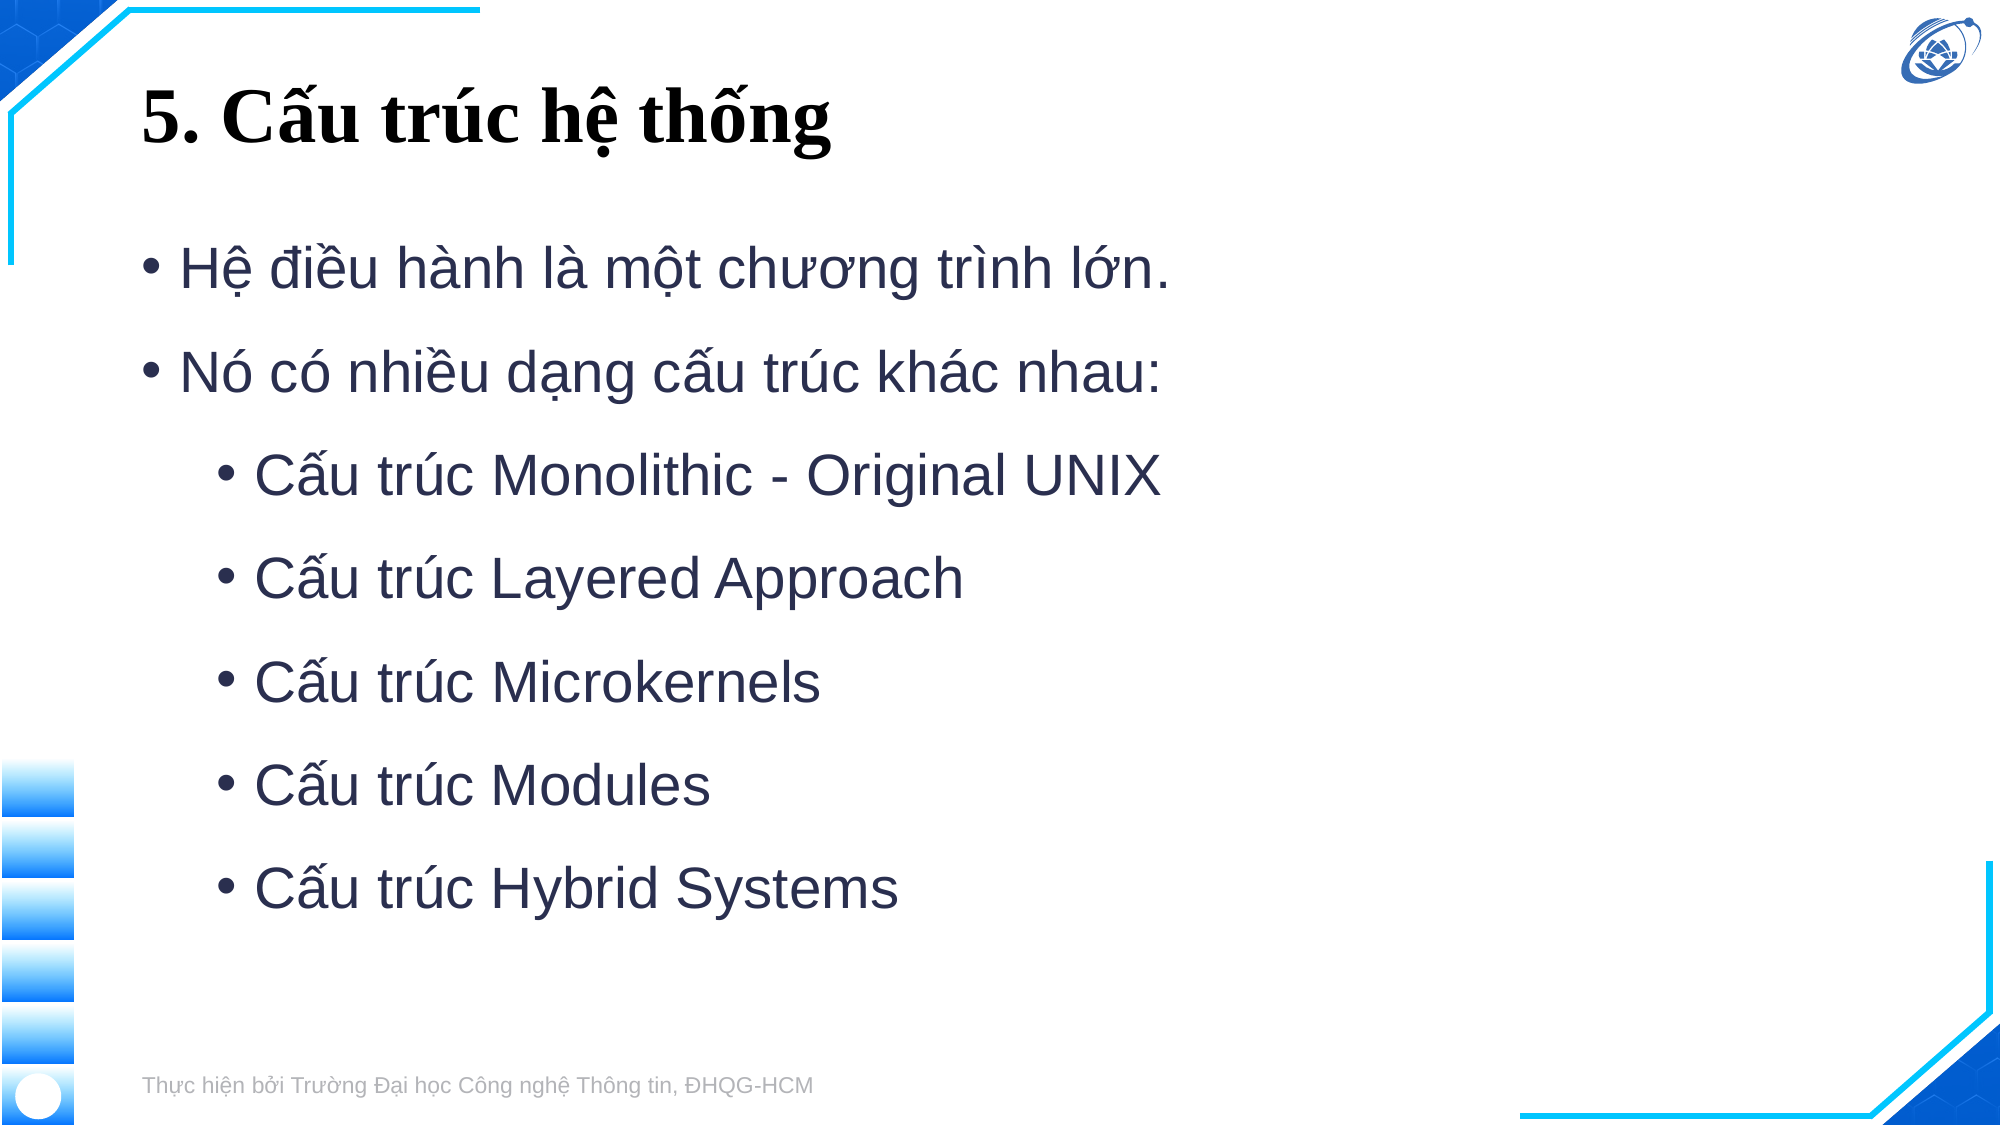

# 5. Cấu trúc hệ thống
Hệ điều hành là một chương trình lớn.
Nó có nhiều dạng cấu trúc khác nhau:
Cấu trúc Monolithic - Original UNIX
Cấu trúc Layered Approach
Cấu trúc Microkernels
Cấu trúc Modules
Cấu trúc Hybrid Systems
Thực hiện bởi Trường Đại học Công nghệ Thông tin, ĐHQG-HCM
45